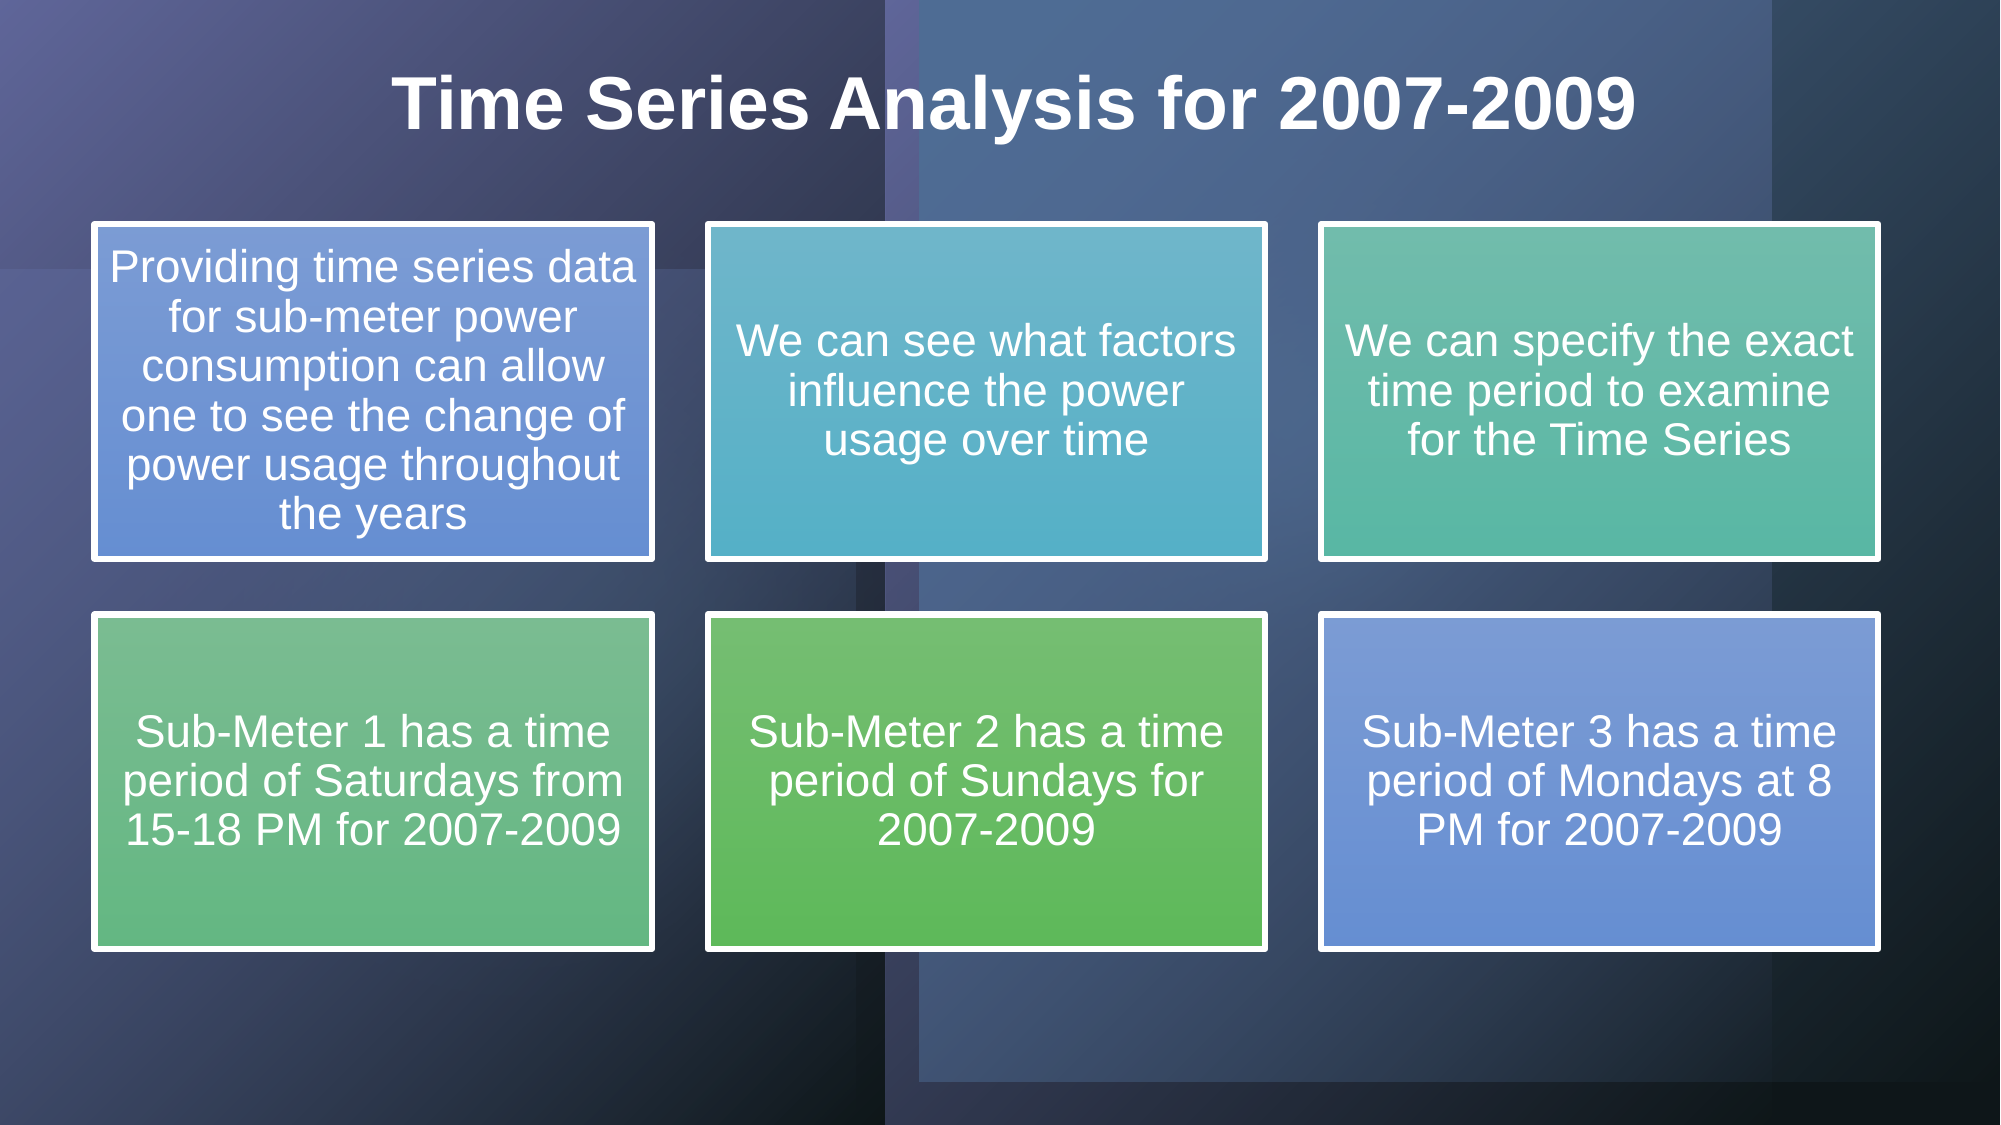

# Time Series Analysis for 2007-2009
Providing time series data for sub-meter power consumption can allow one to see the change of power usage throughout the years
We can see what factors influence the power usage over time
We can specify the exact time period to examine for the Time Series
Sub-Meter 1 has a time period of Saturdays from 15-18 PM for 2007-2009
Sub-Meter 2 has a time period of Sundays for 2007-2009
Sub-Meter 3 has a time period of Mondays at 8 PM for 2007-2009